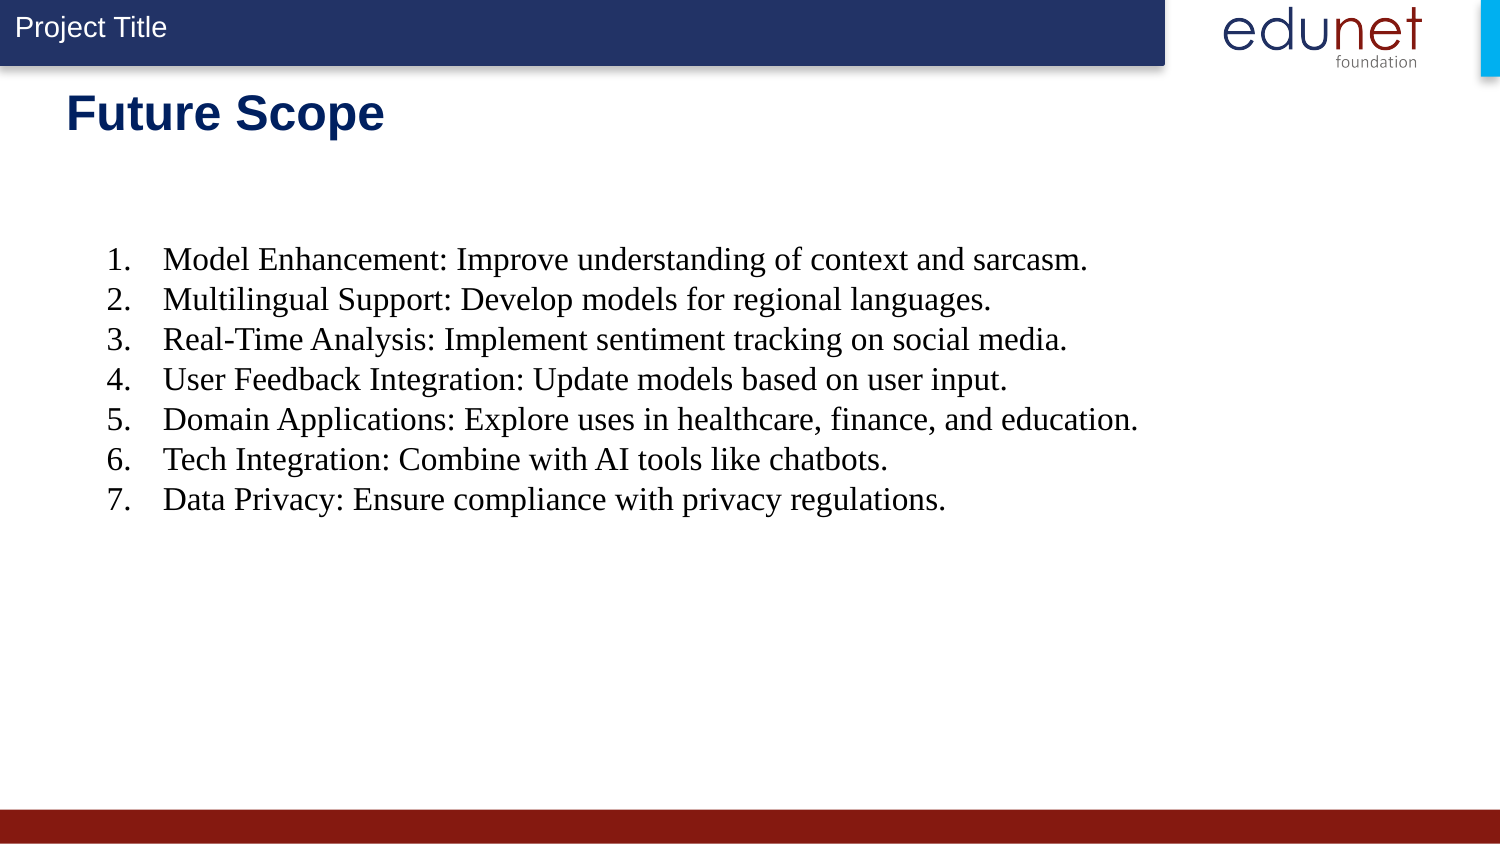

# Future Scope
Model Enhancement: Improve understanding of context and sarcasm.
Multilingual Support: Develop models for regional languages.
Real-Time Analysis: Implement sentiment tracking on social media.
User Feedback Integration: Update models based on user input.
Domain Applications: Explore uses in healthcare, finance, and education.
Tech Integration: Combine with AI tools like chatbots.
Data Privacy: Ensure compliance with privacy regulations.